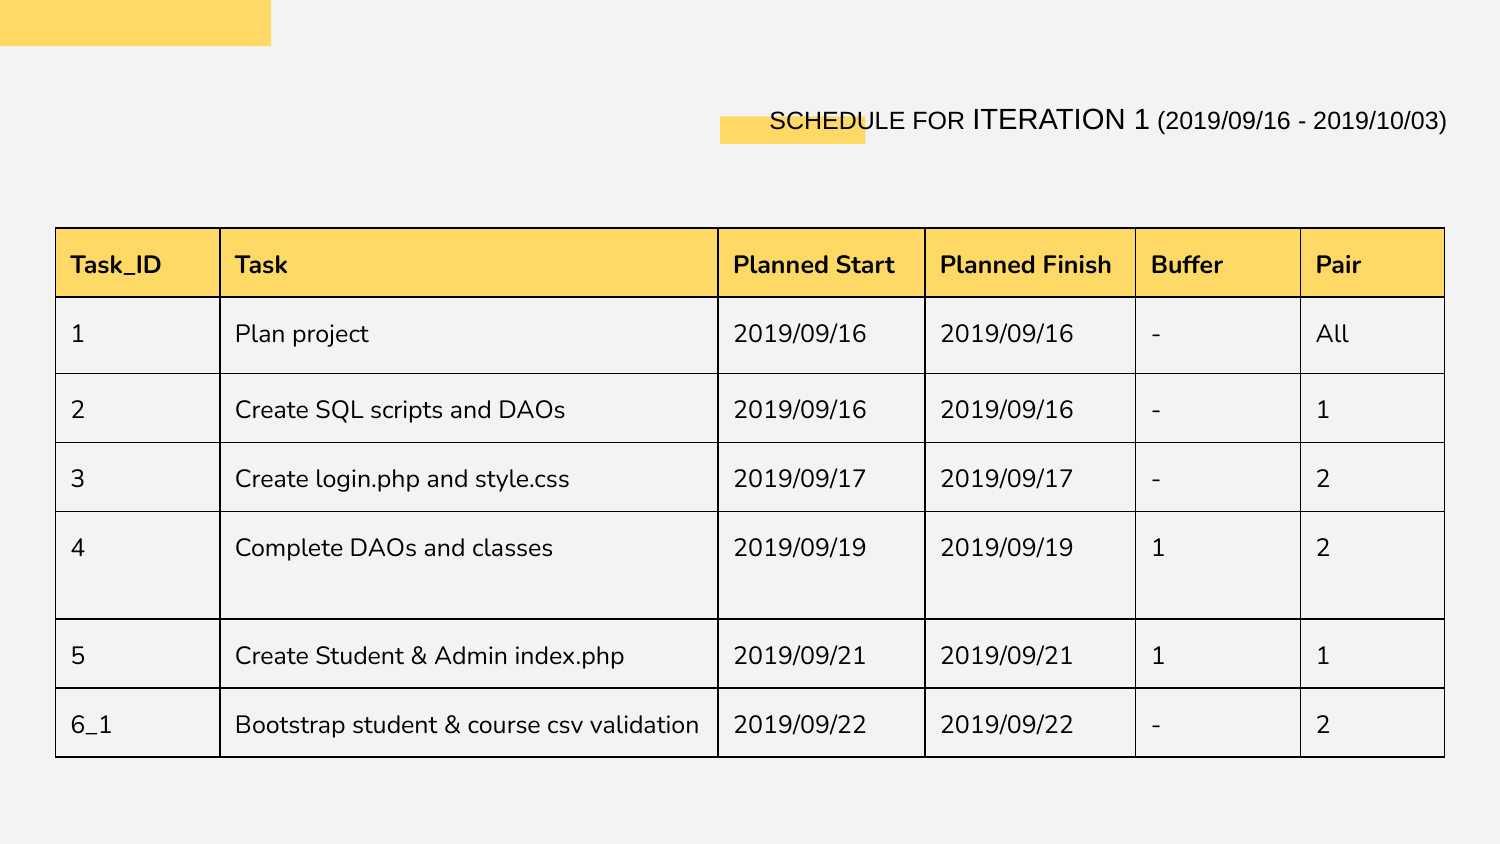

# SCHEDULE FOR ITERATION 1 (2019/09/16 - 2019/10/03)

| Task\_ID | Task | Planned Start | Planned Finish | Buffer | Pair |
| --- | --- | --- | --- | --- | --- |
| 1 | Plan project | 2019/09/16 | 2019/09/16 | - | All |
| 2 | Create SQL scripts and DAOs | 2019/09/16 | 2019/09/16 | - | 1 |
| 3 | Create login.php and style.css | 2019/09/17 | 2019/09/17 | - | 2 |
| 4 | Complete DAOs and classes | 2019/09/19 | 2019/09/19 | 1 | 2 |
| 5 | Create Student & Admin index.php | 2019/09/21 | 2019/09/21 | 1 | 1 |
| 6\_1 | Bootstrap student & course csv validation | 2019/09/22 | 2019/09/22 | - | 2 |